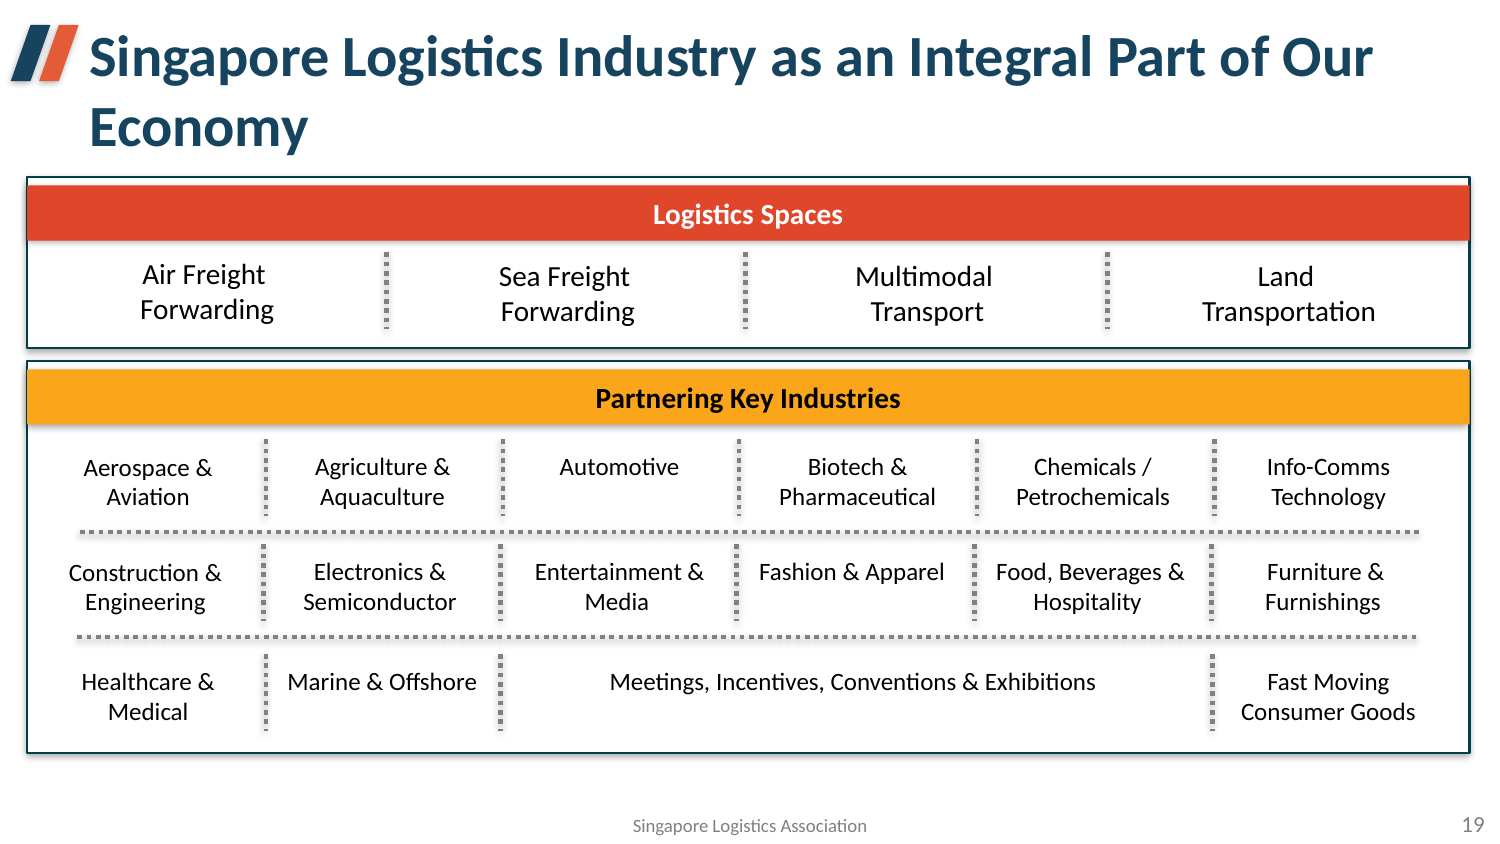

Singapore Logistics Industry as an Integral Part of Our Economy

Logistics Spaces
Air Freight
Forwarding
Sea Freight
Forwarding
Multimodal
Transport
Land
Transportation

Partnering Key Industries
Agriculture & Aquaculture
Automotive
Biotech & Pharmaceutical
Chemicals / Petrochemicals
Info-Comms Technology
Aerospace & Aviation
Electronics & Semiconductor
Entertainment & Media
Fashion & Apparel
Food, Beverages & Hospitality
Furniture & Furnishings
Construction & Engineering
Marine & Offshore
Meetings, Incentives, Conventions & Exhibitions
Fast Moving Consumer Goods
Healthcare & Medical